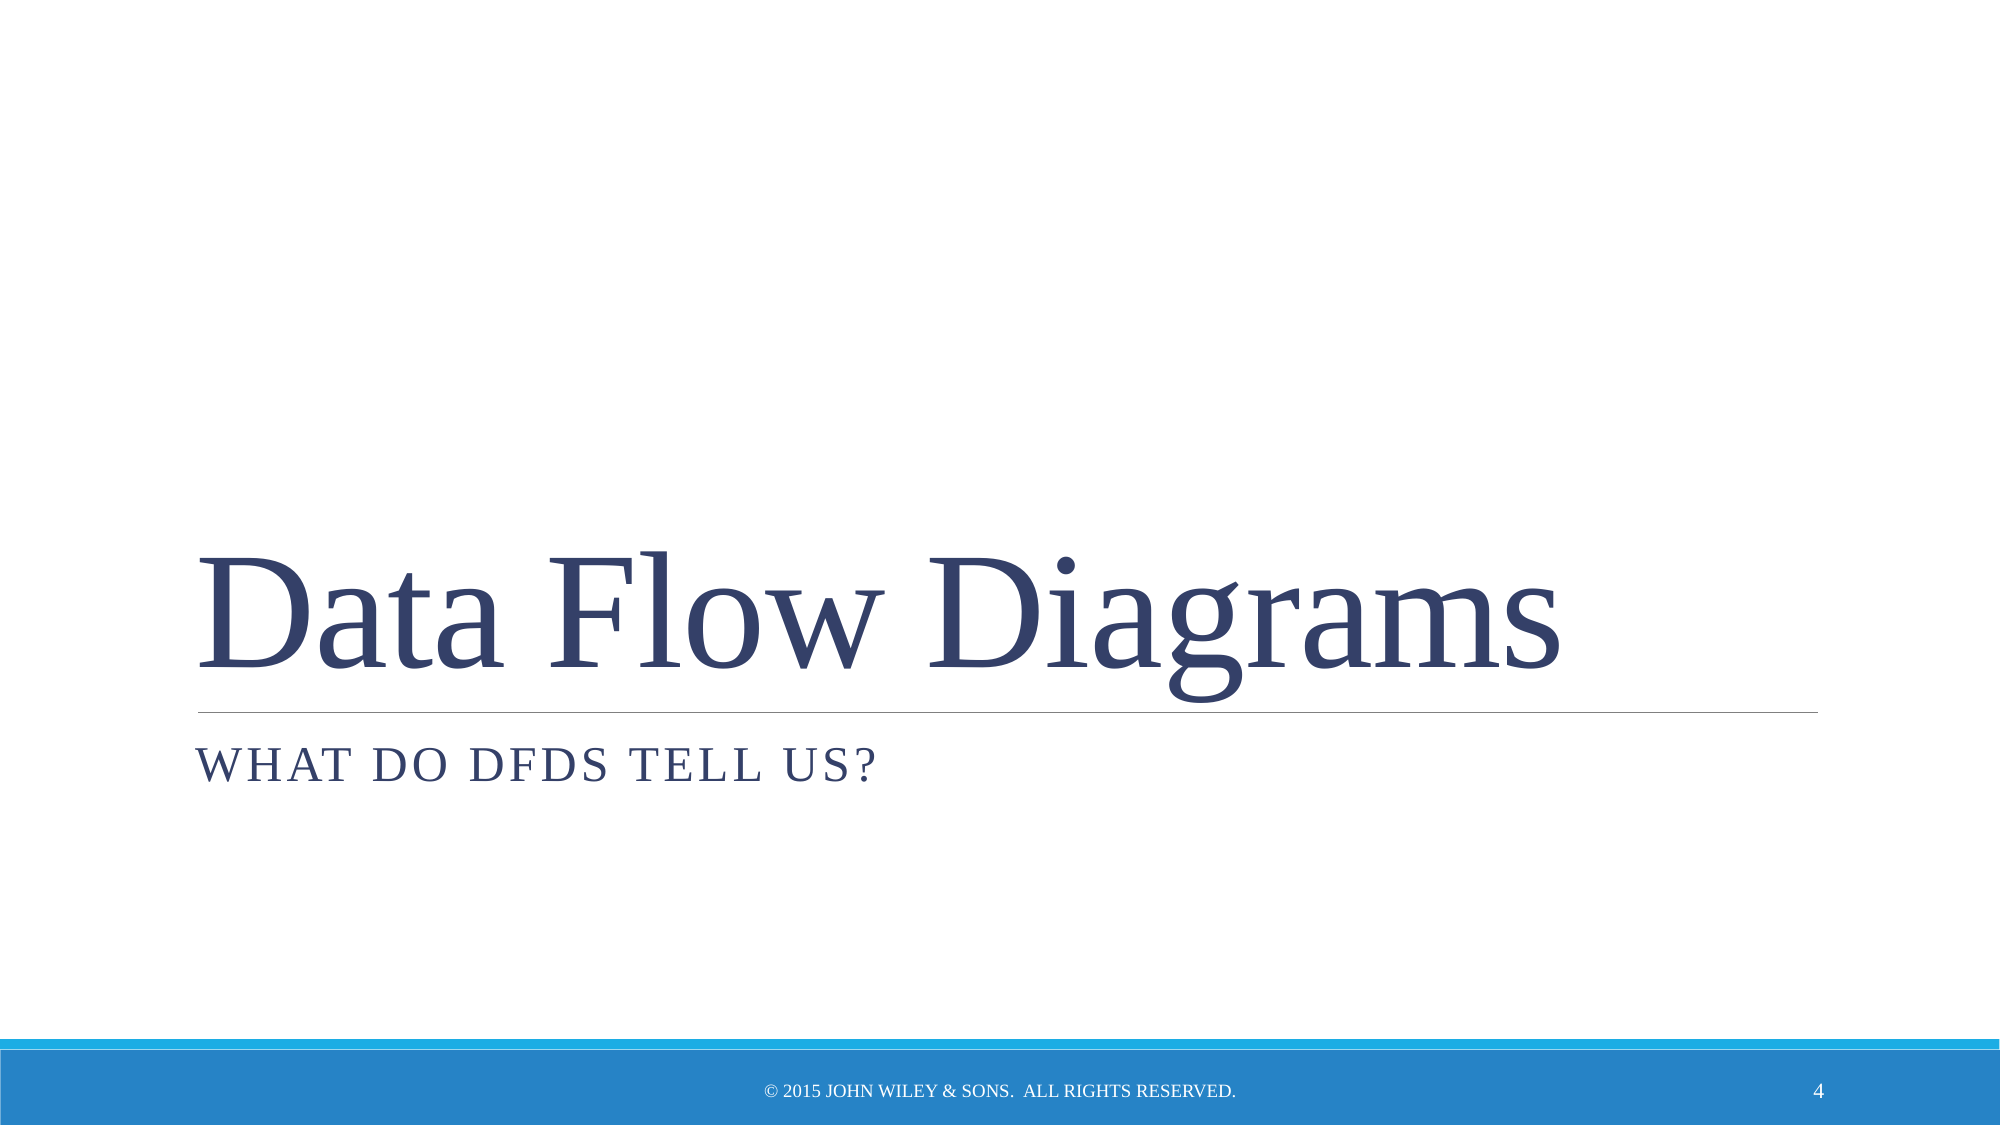

# Data Flow Diagrams
What do dfds tell us?
© 2015 John Wiley & Sons.  All Rights Reserved.
4